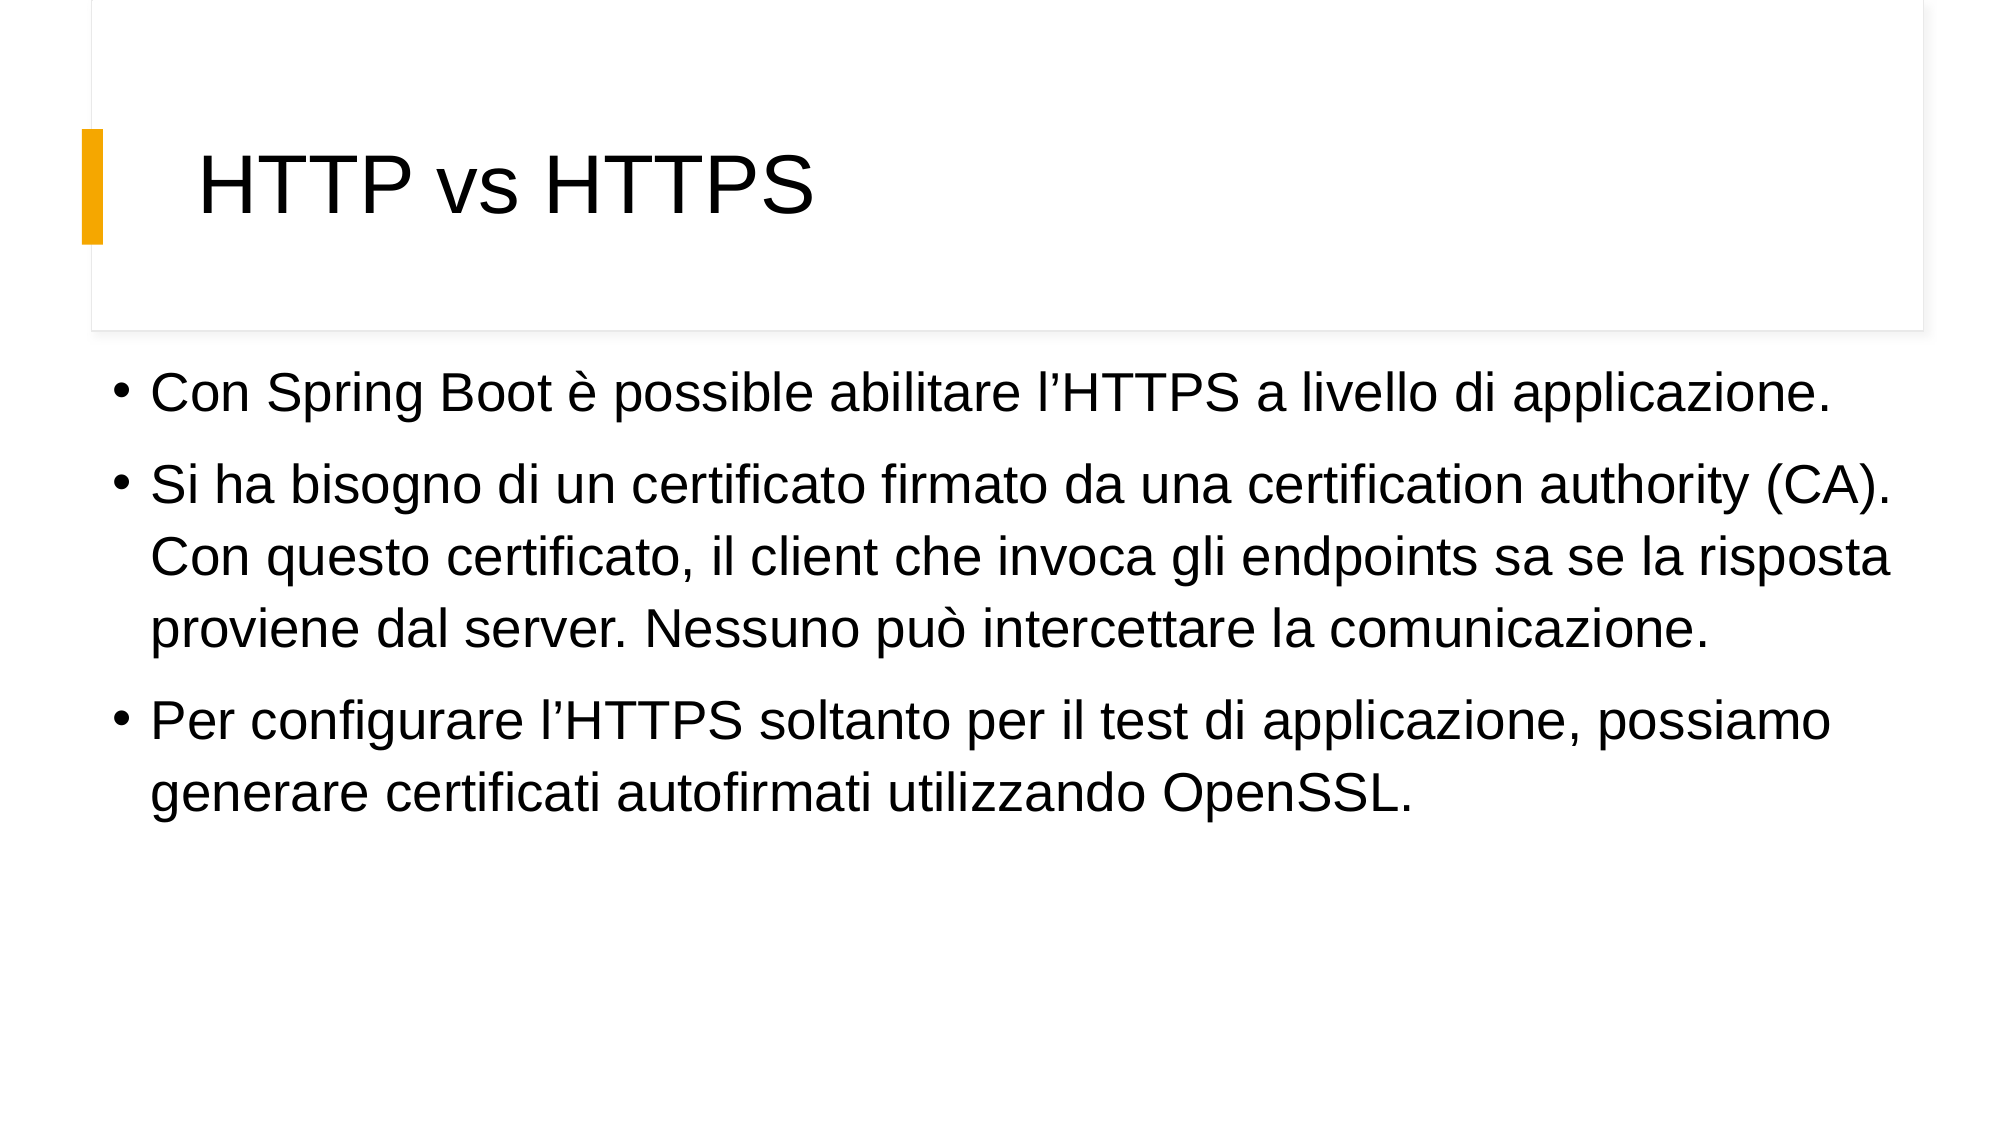

# HTTP vs HTTPS
Con Spring Boot è possible abilitare l’HTTPS a livello di applicazione.
Si ha bisogno di un certificato firmato da una certification authority (CA). Con questo certificato, il client che invoca gli endpoints sa se la risposta proviene dal server. Nessuno può intercettare la comunicazione.
Per configurare l’HTTPS soltanto per il test di applicazione, possiamo generare certificati autofirmati utilizzando OpenSSL.